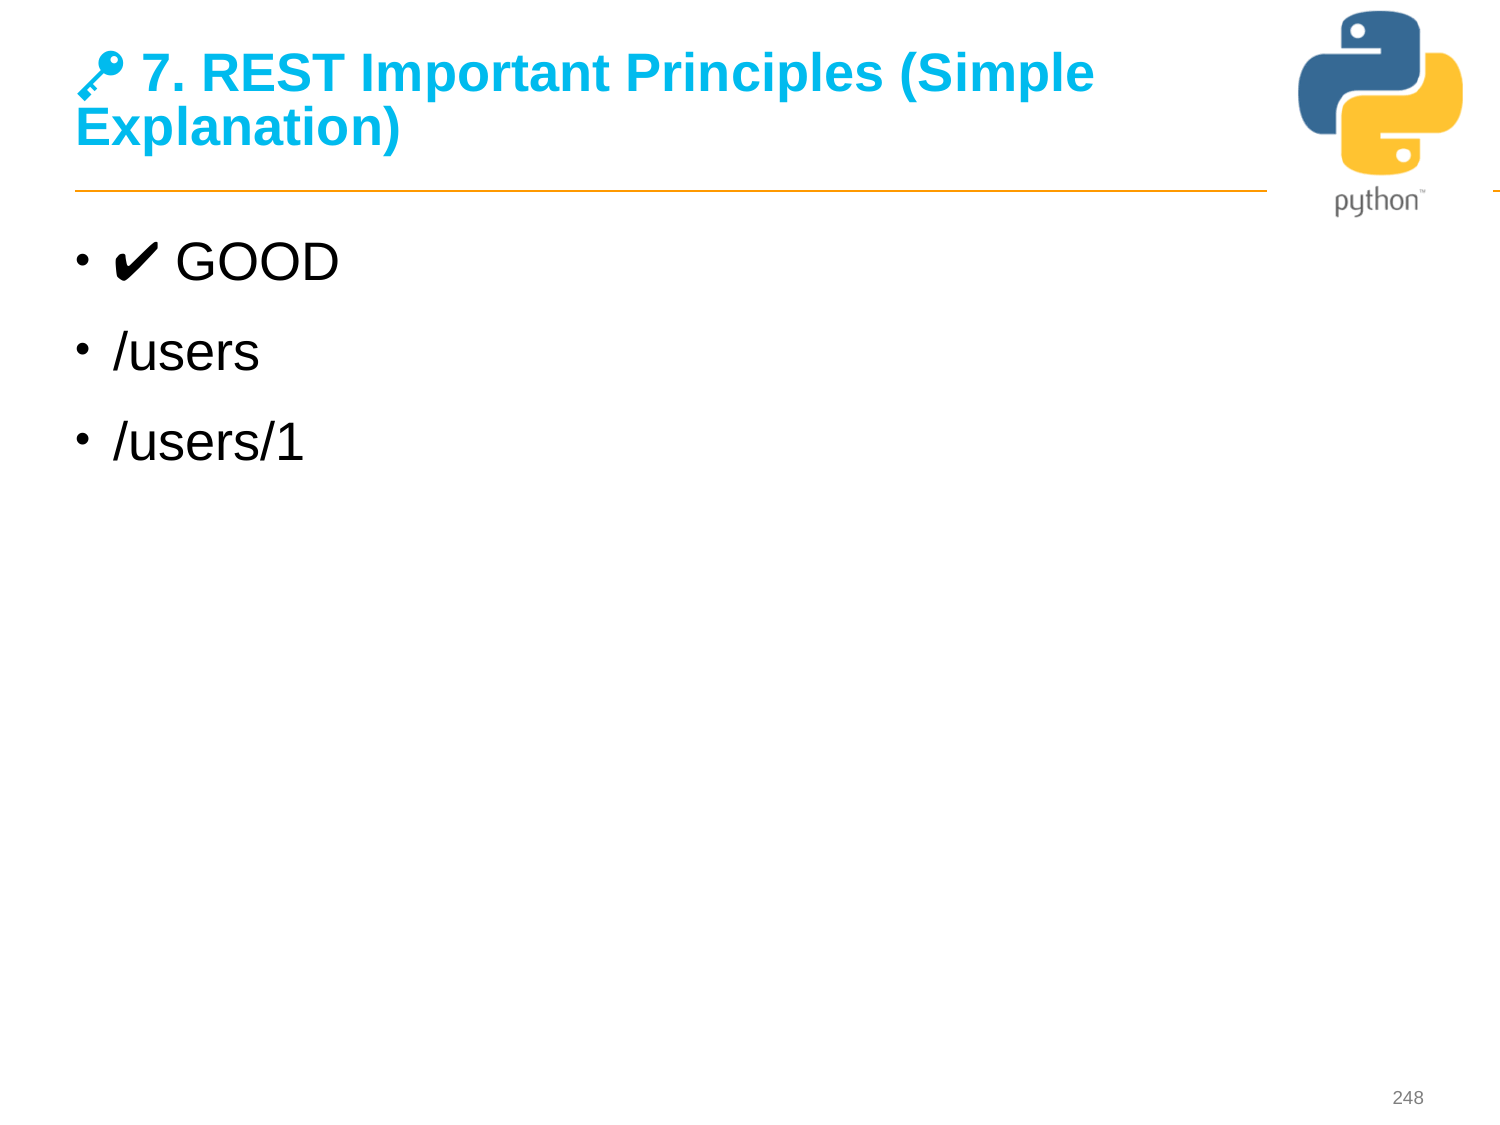

# 🔑 7. REST Important Principles (Simple Explanation)
✔ GOOD
/users
/users/1